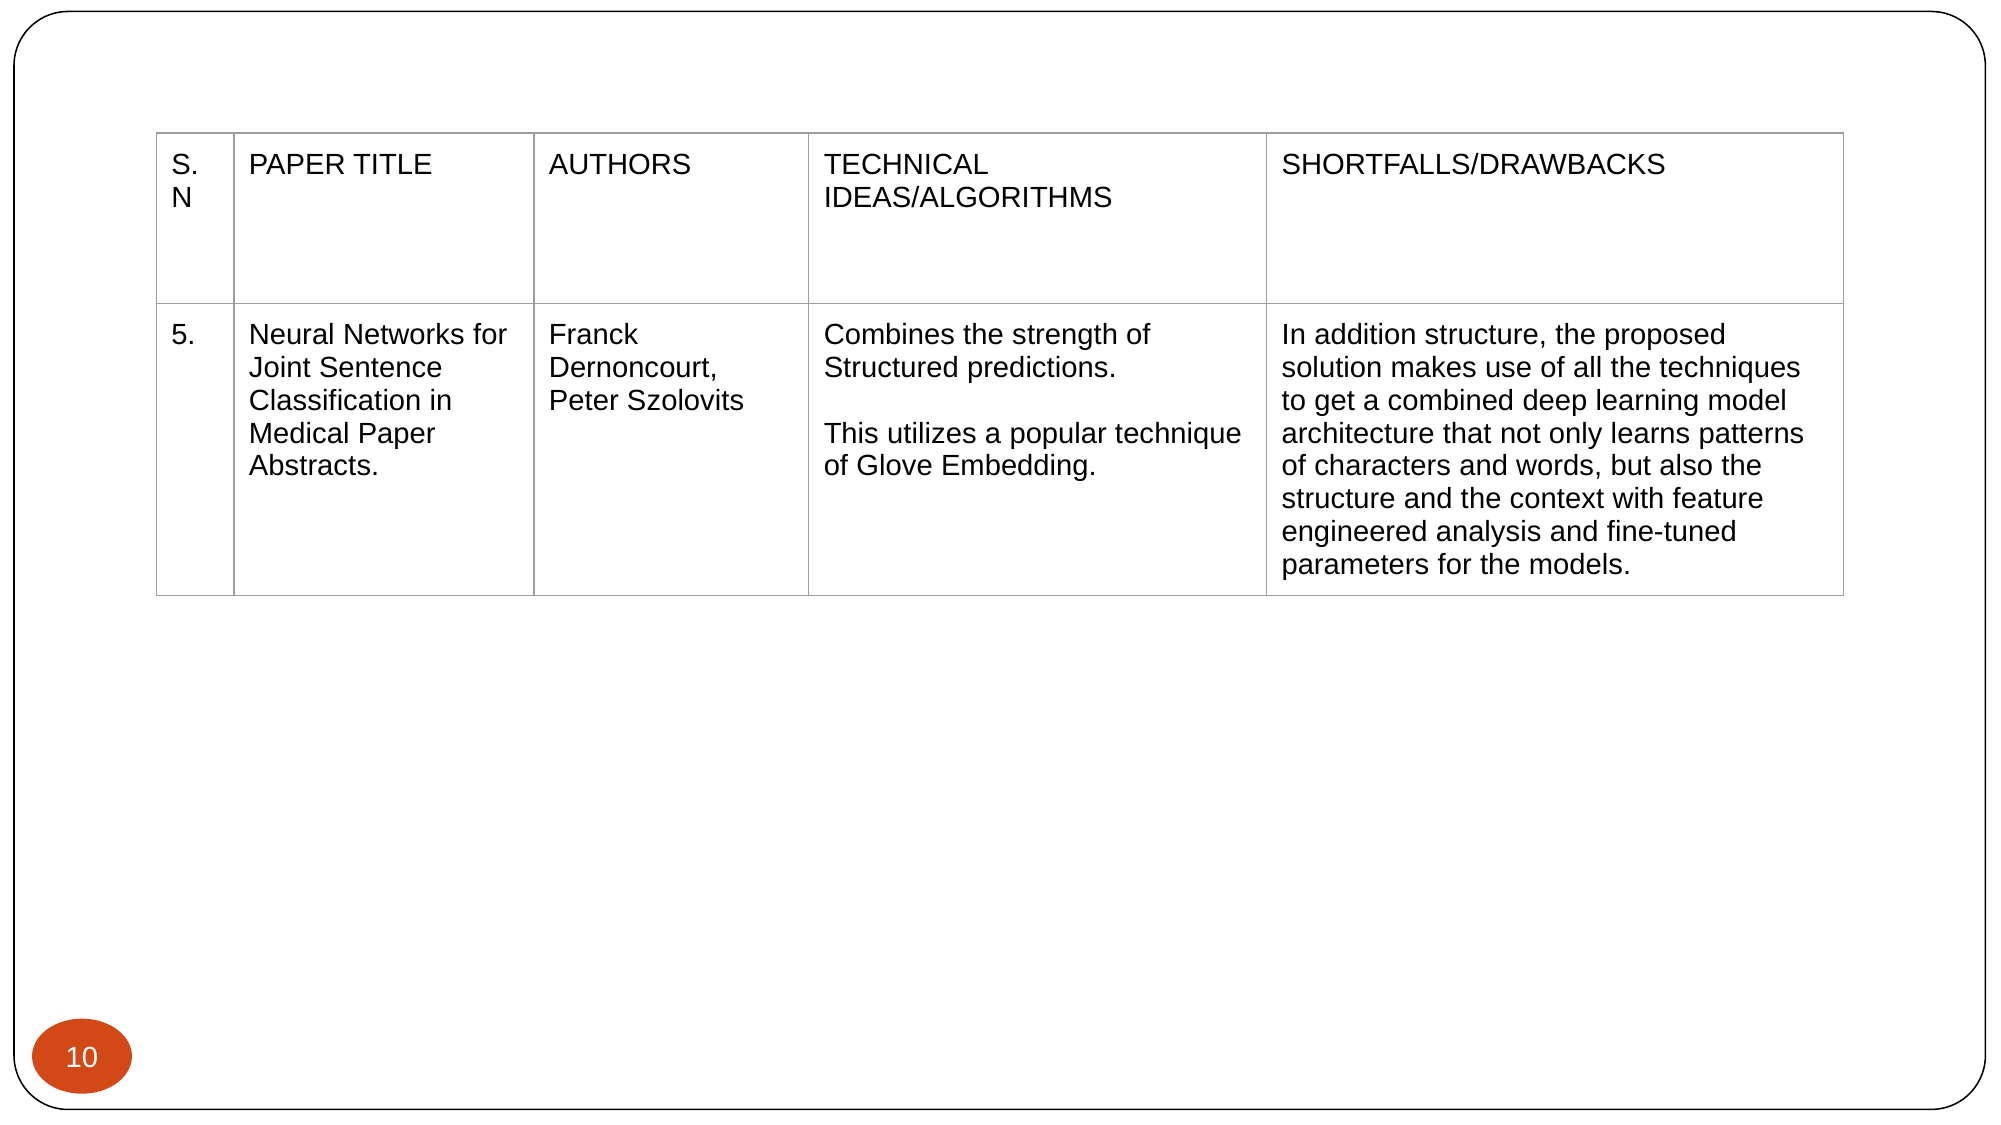

| S.N | PAPER TITLE | AUTHORS | TECHNICAL IDEAS/ALGORITHMS | SHORTFALLS/DRAWBACKS |
| --- | --- | --- | --- | --- |
| 5. | Neural Networks for Joint Sentence Classification in Medical Paper Abstracts. | Franck Dernoncourt, Peter Szolovits | Combines the strength of Structured predictions. This utilizes a popular technique of Glove Embedding. | In addition structure, the proposed solution makes use of all the techniques to get a combined deep learning model architecture that not only learns patterns of characters and words, but also the structure and the context with feature engineered analysis and fine-tuned parameters for the models. |
10